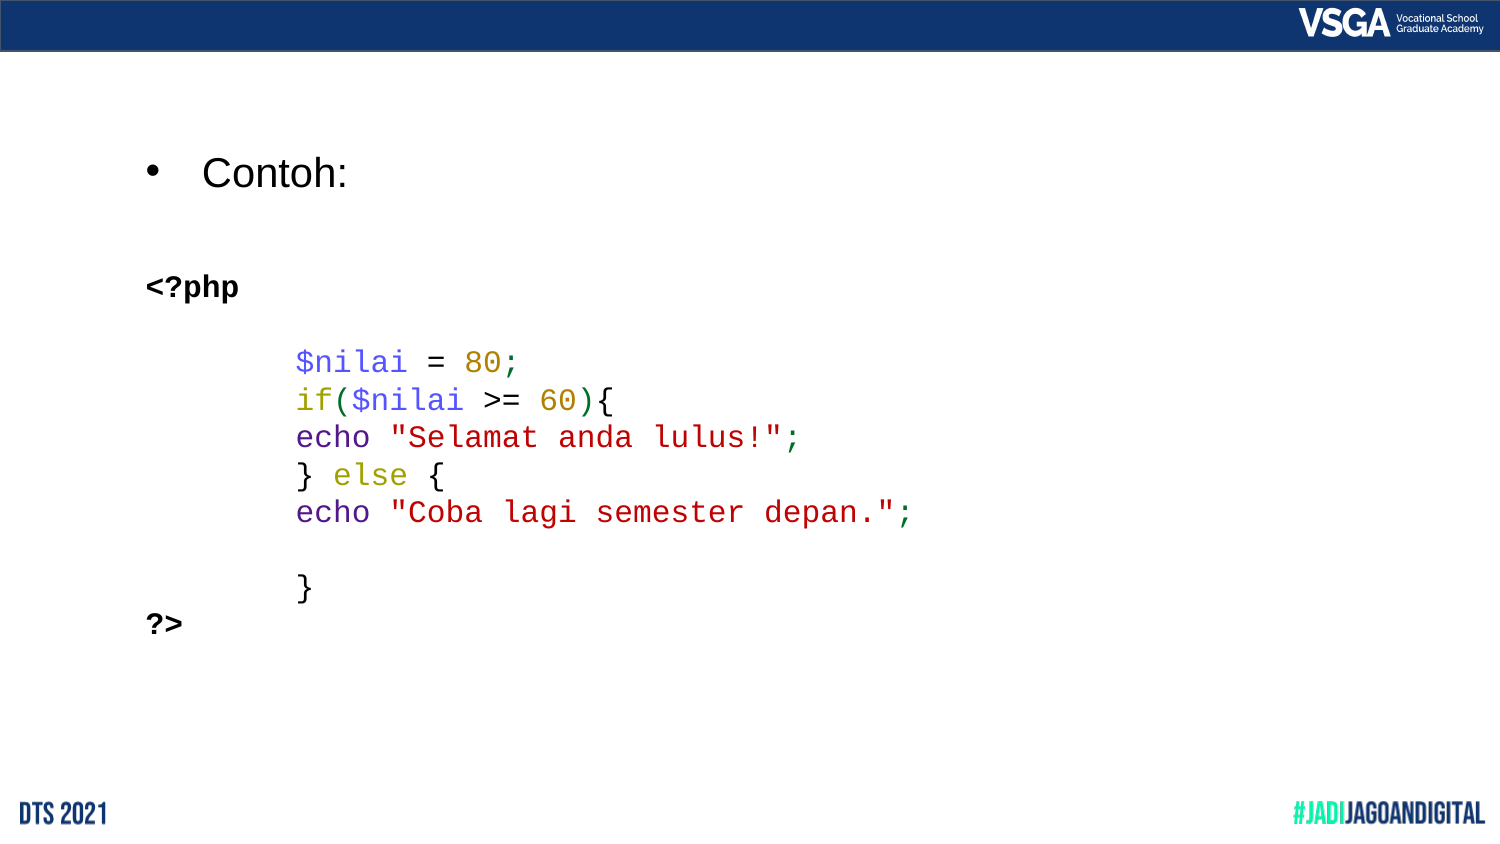

Contoh:

<?php

	$nilai = 80;
	if($nilai >= 60){
   	echo "Selamat anda lulus!";
	} else {
   	echo "Coba lagi semester depan.";

	}
?>